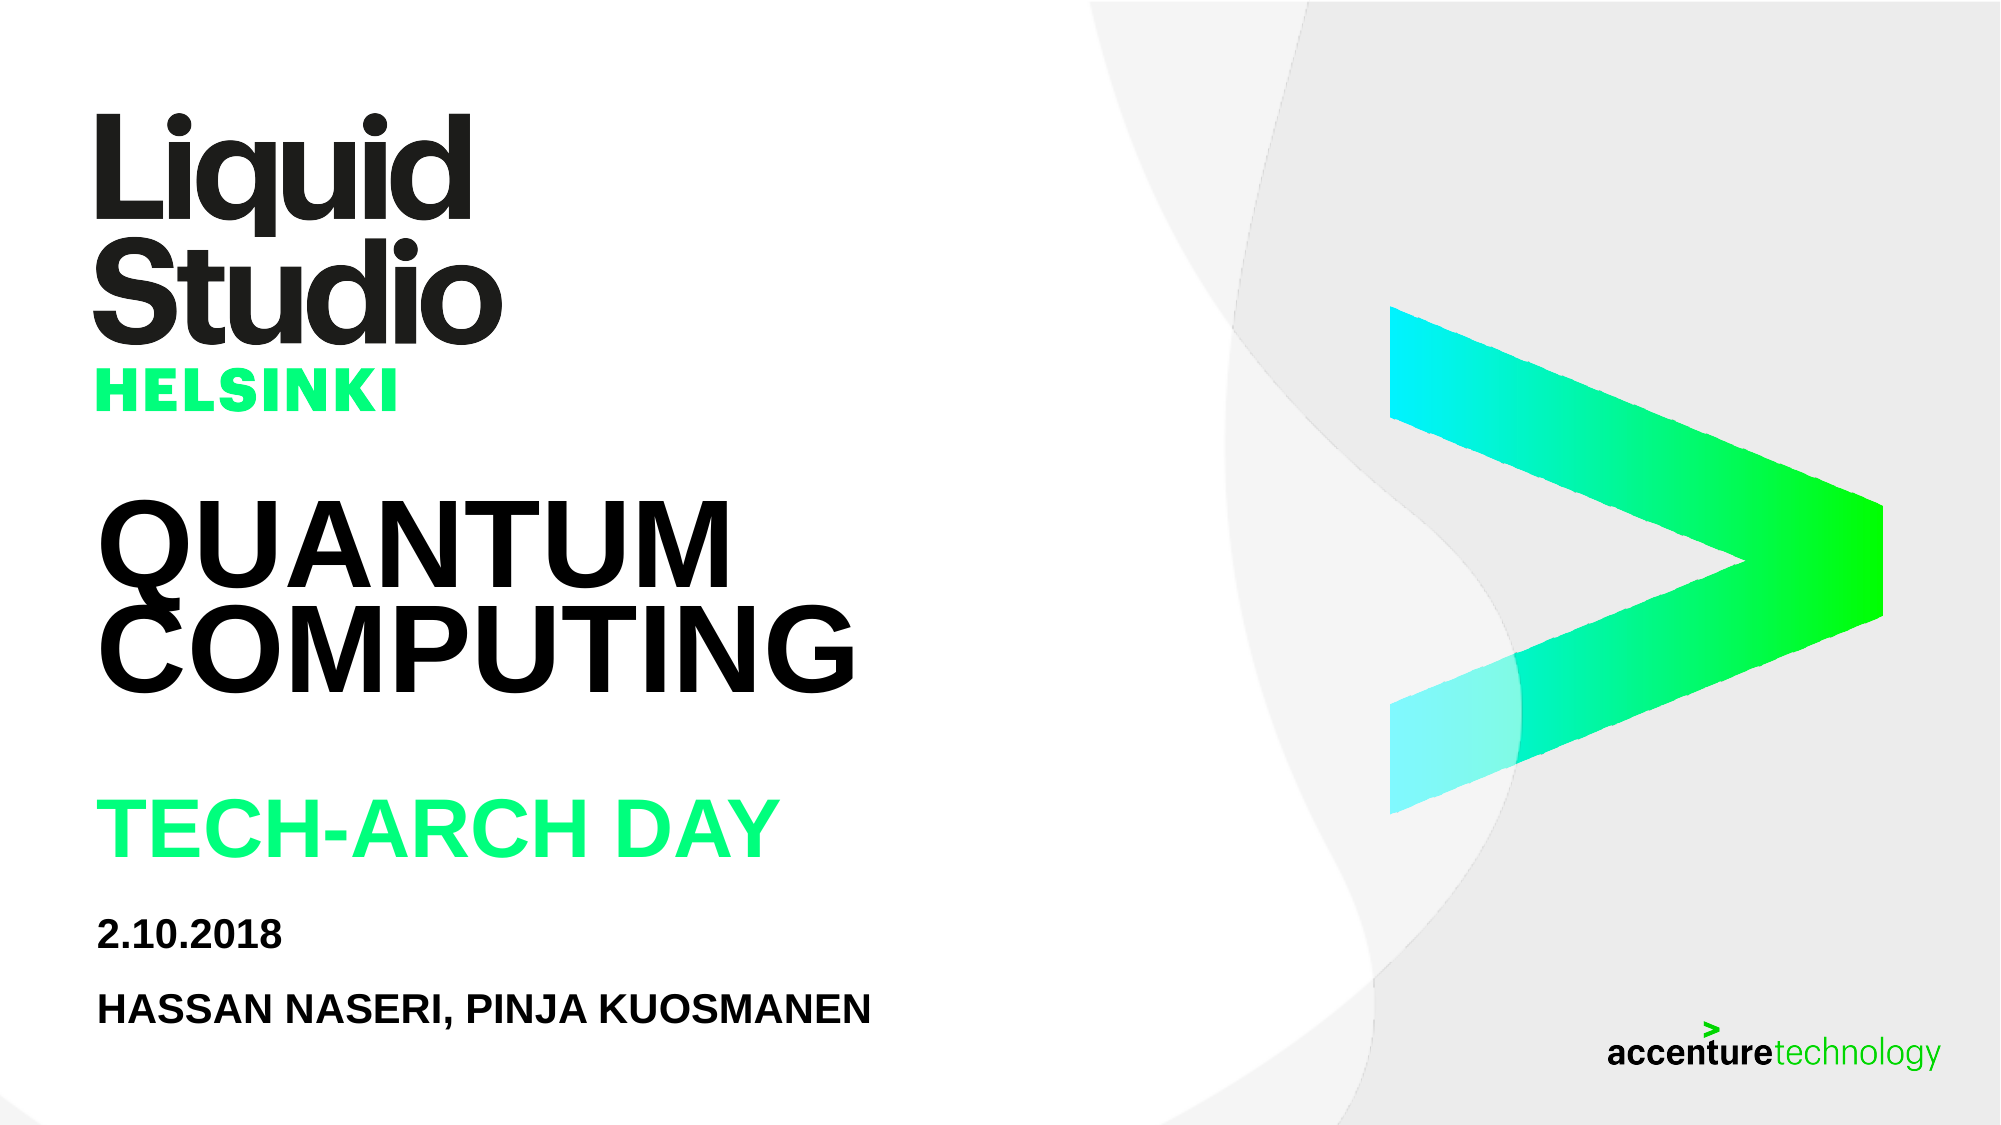

# Quantum Computing
Tech-Arch DAY
2.10.2018
Hassan Naseri, PiNJA Kuosmanen